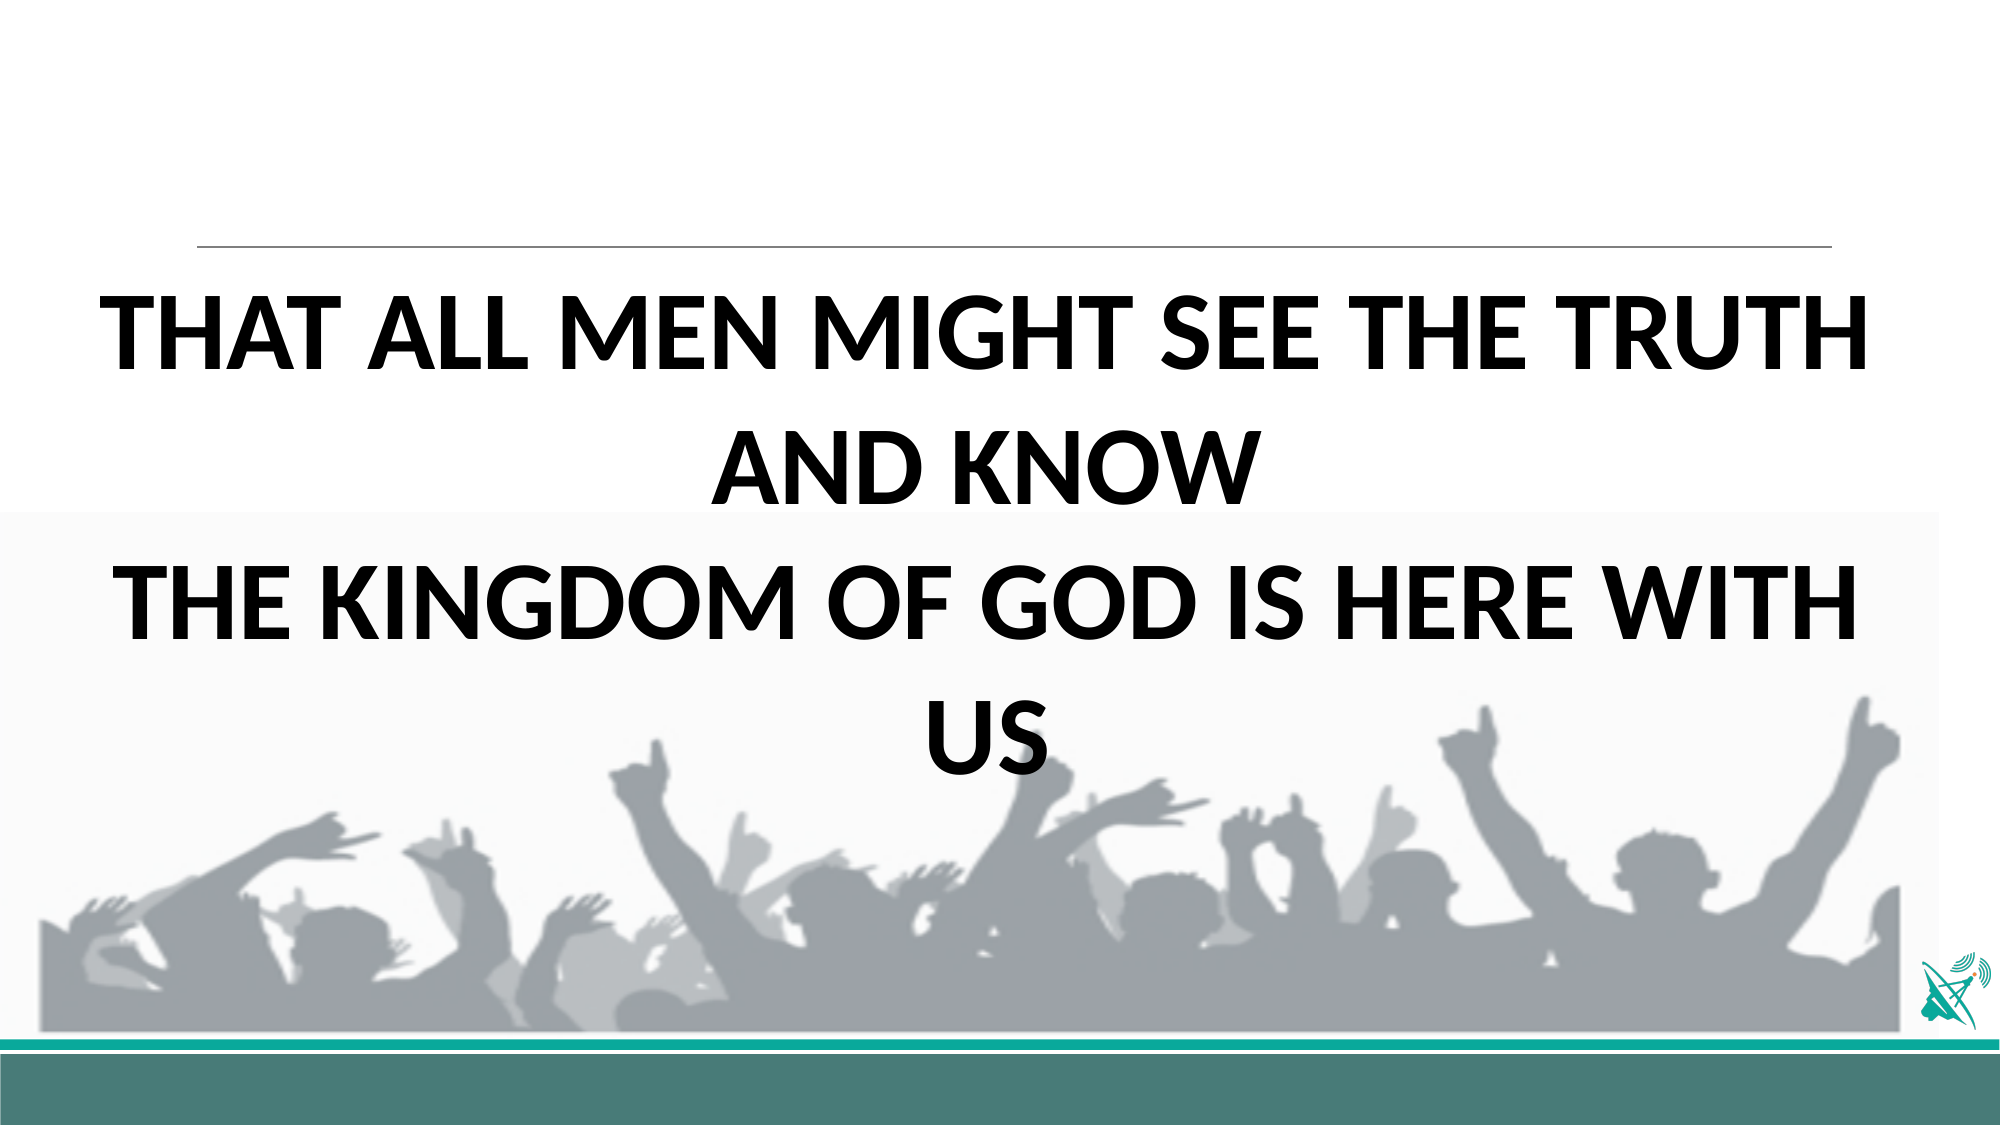

THAT ALL MEN MIGHT SEE THE TRUTH AND KNOW
THE KINGDOM OF GOD IS HERE WITH US